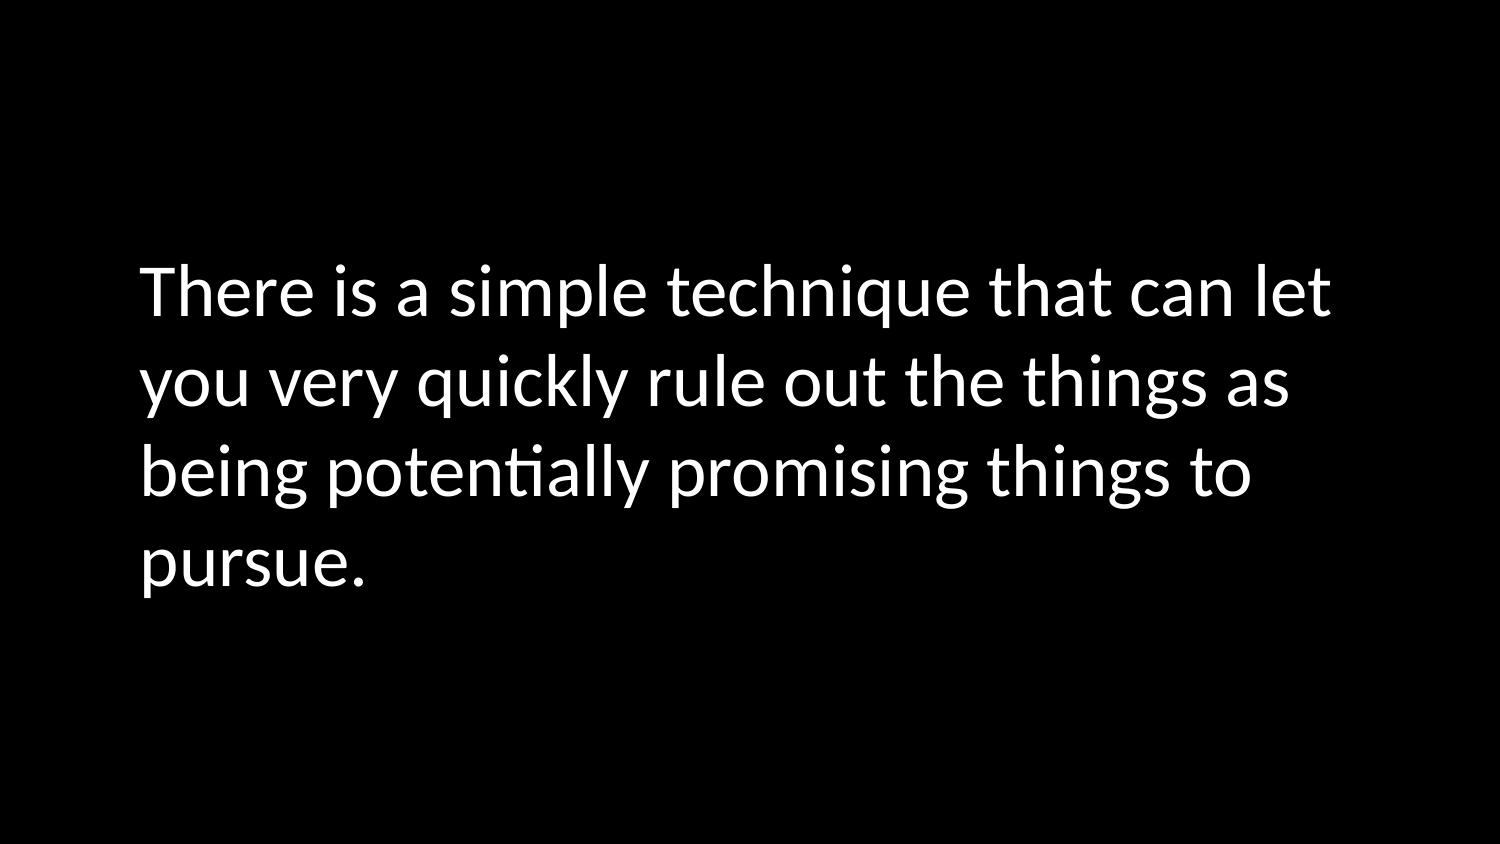

There is a simple technique that can let you very quickly rule out the things as being potentially promising things to pursue.